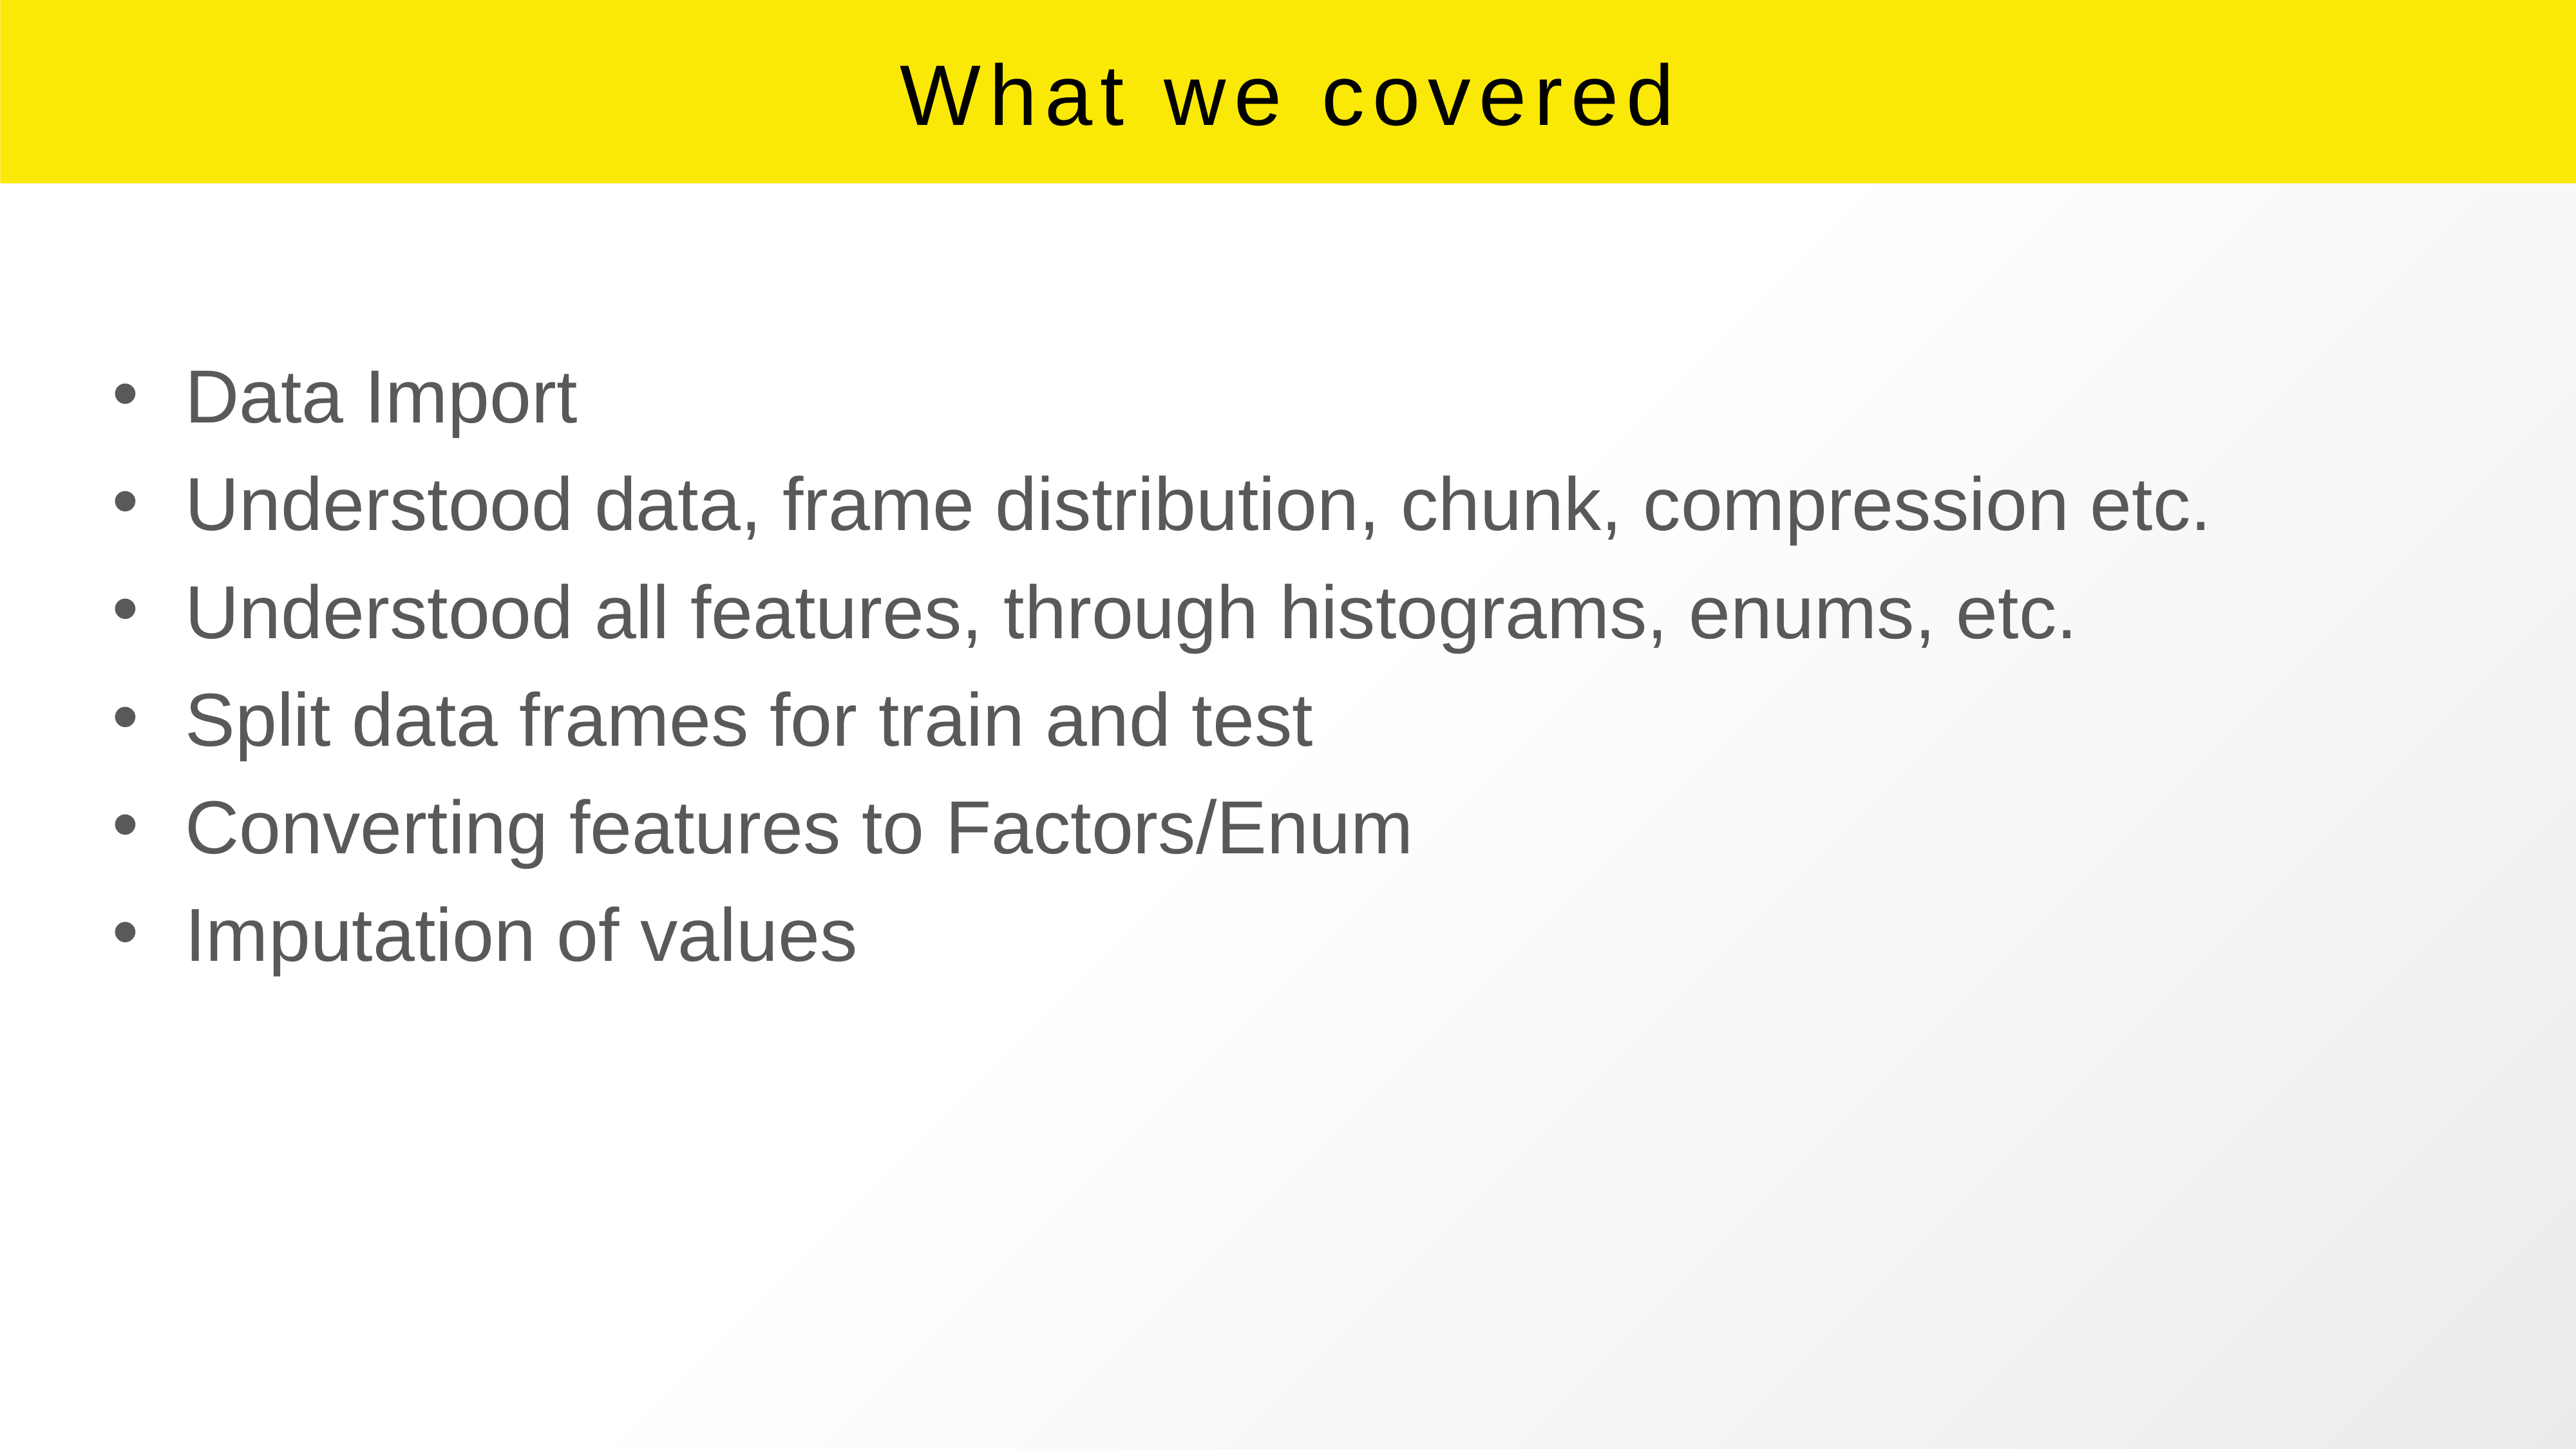

# What we covered
Data Import
Understood data, frame distribution, chunk, compression etc.
Understood all features, through histograms, enums, etc.
Split data frames for train and test
Converting features to Factors/Enum
Imputation of values